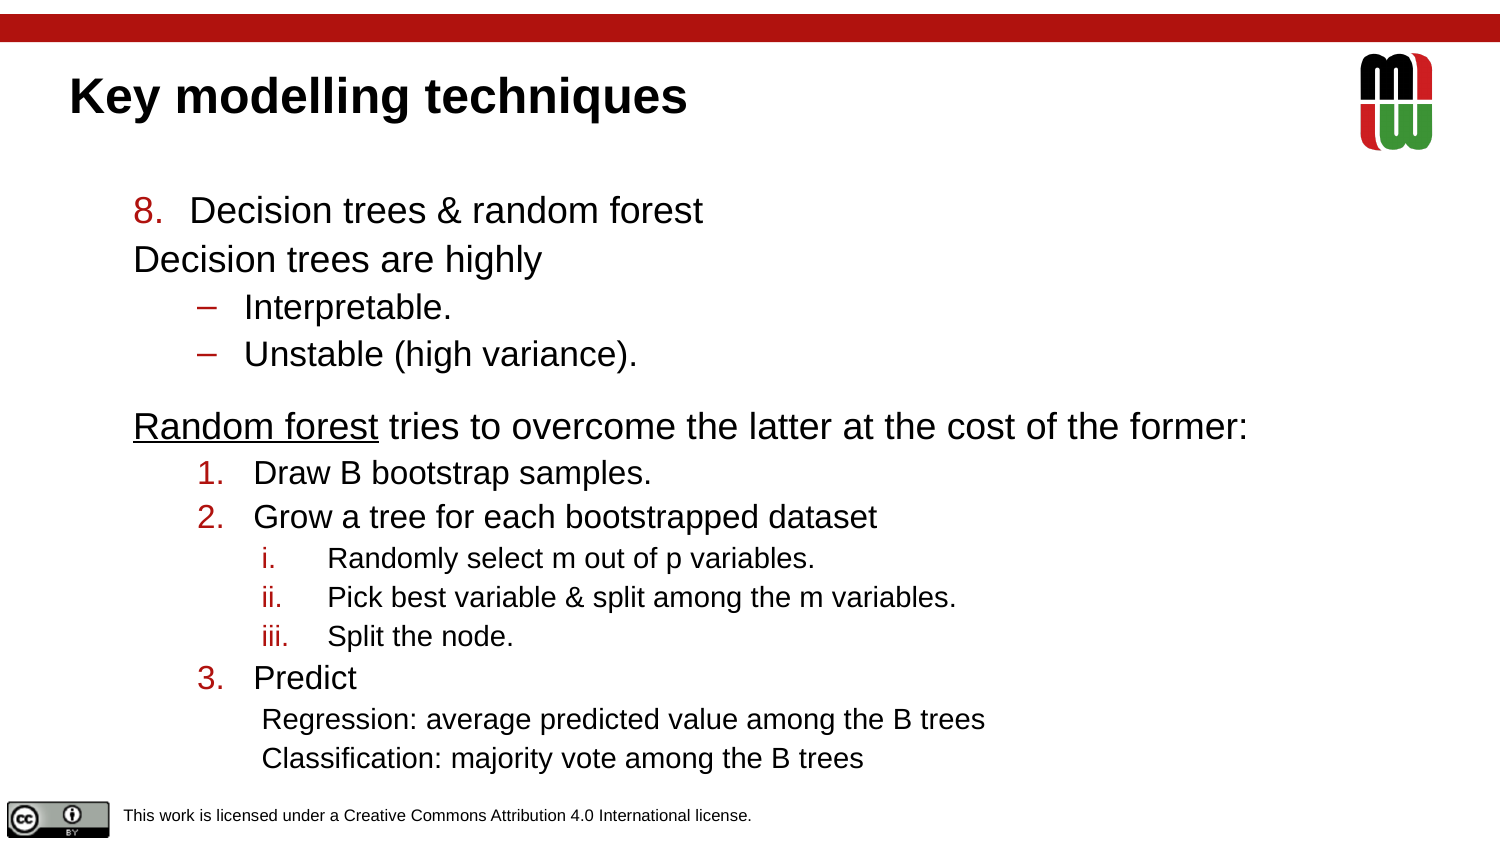

# Key modelling techniques
Decision trees & random forest
Decision trees are highly
Interpretable.
Unstable (high variance).

Random forest tries to overcome the latter at the cost of the former:
Draw B bootstrap samples.
Grow a tree for each bootstrapped dataset
Randomly select m out of p variables.
Pick best variable & split among the m variables.
Split the node.
Predict
Regression: average predicted value among the B trees
Classification: majority vote among the B trees